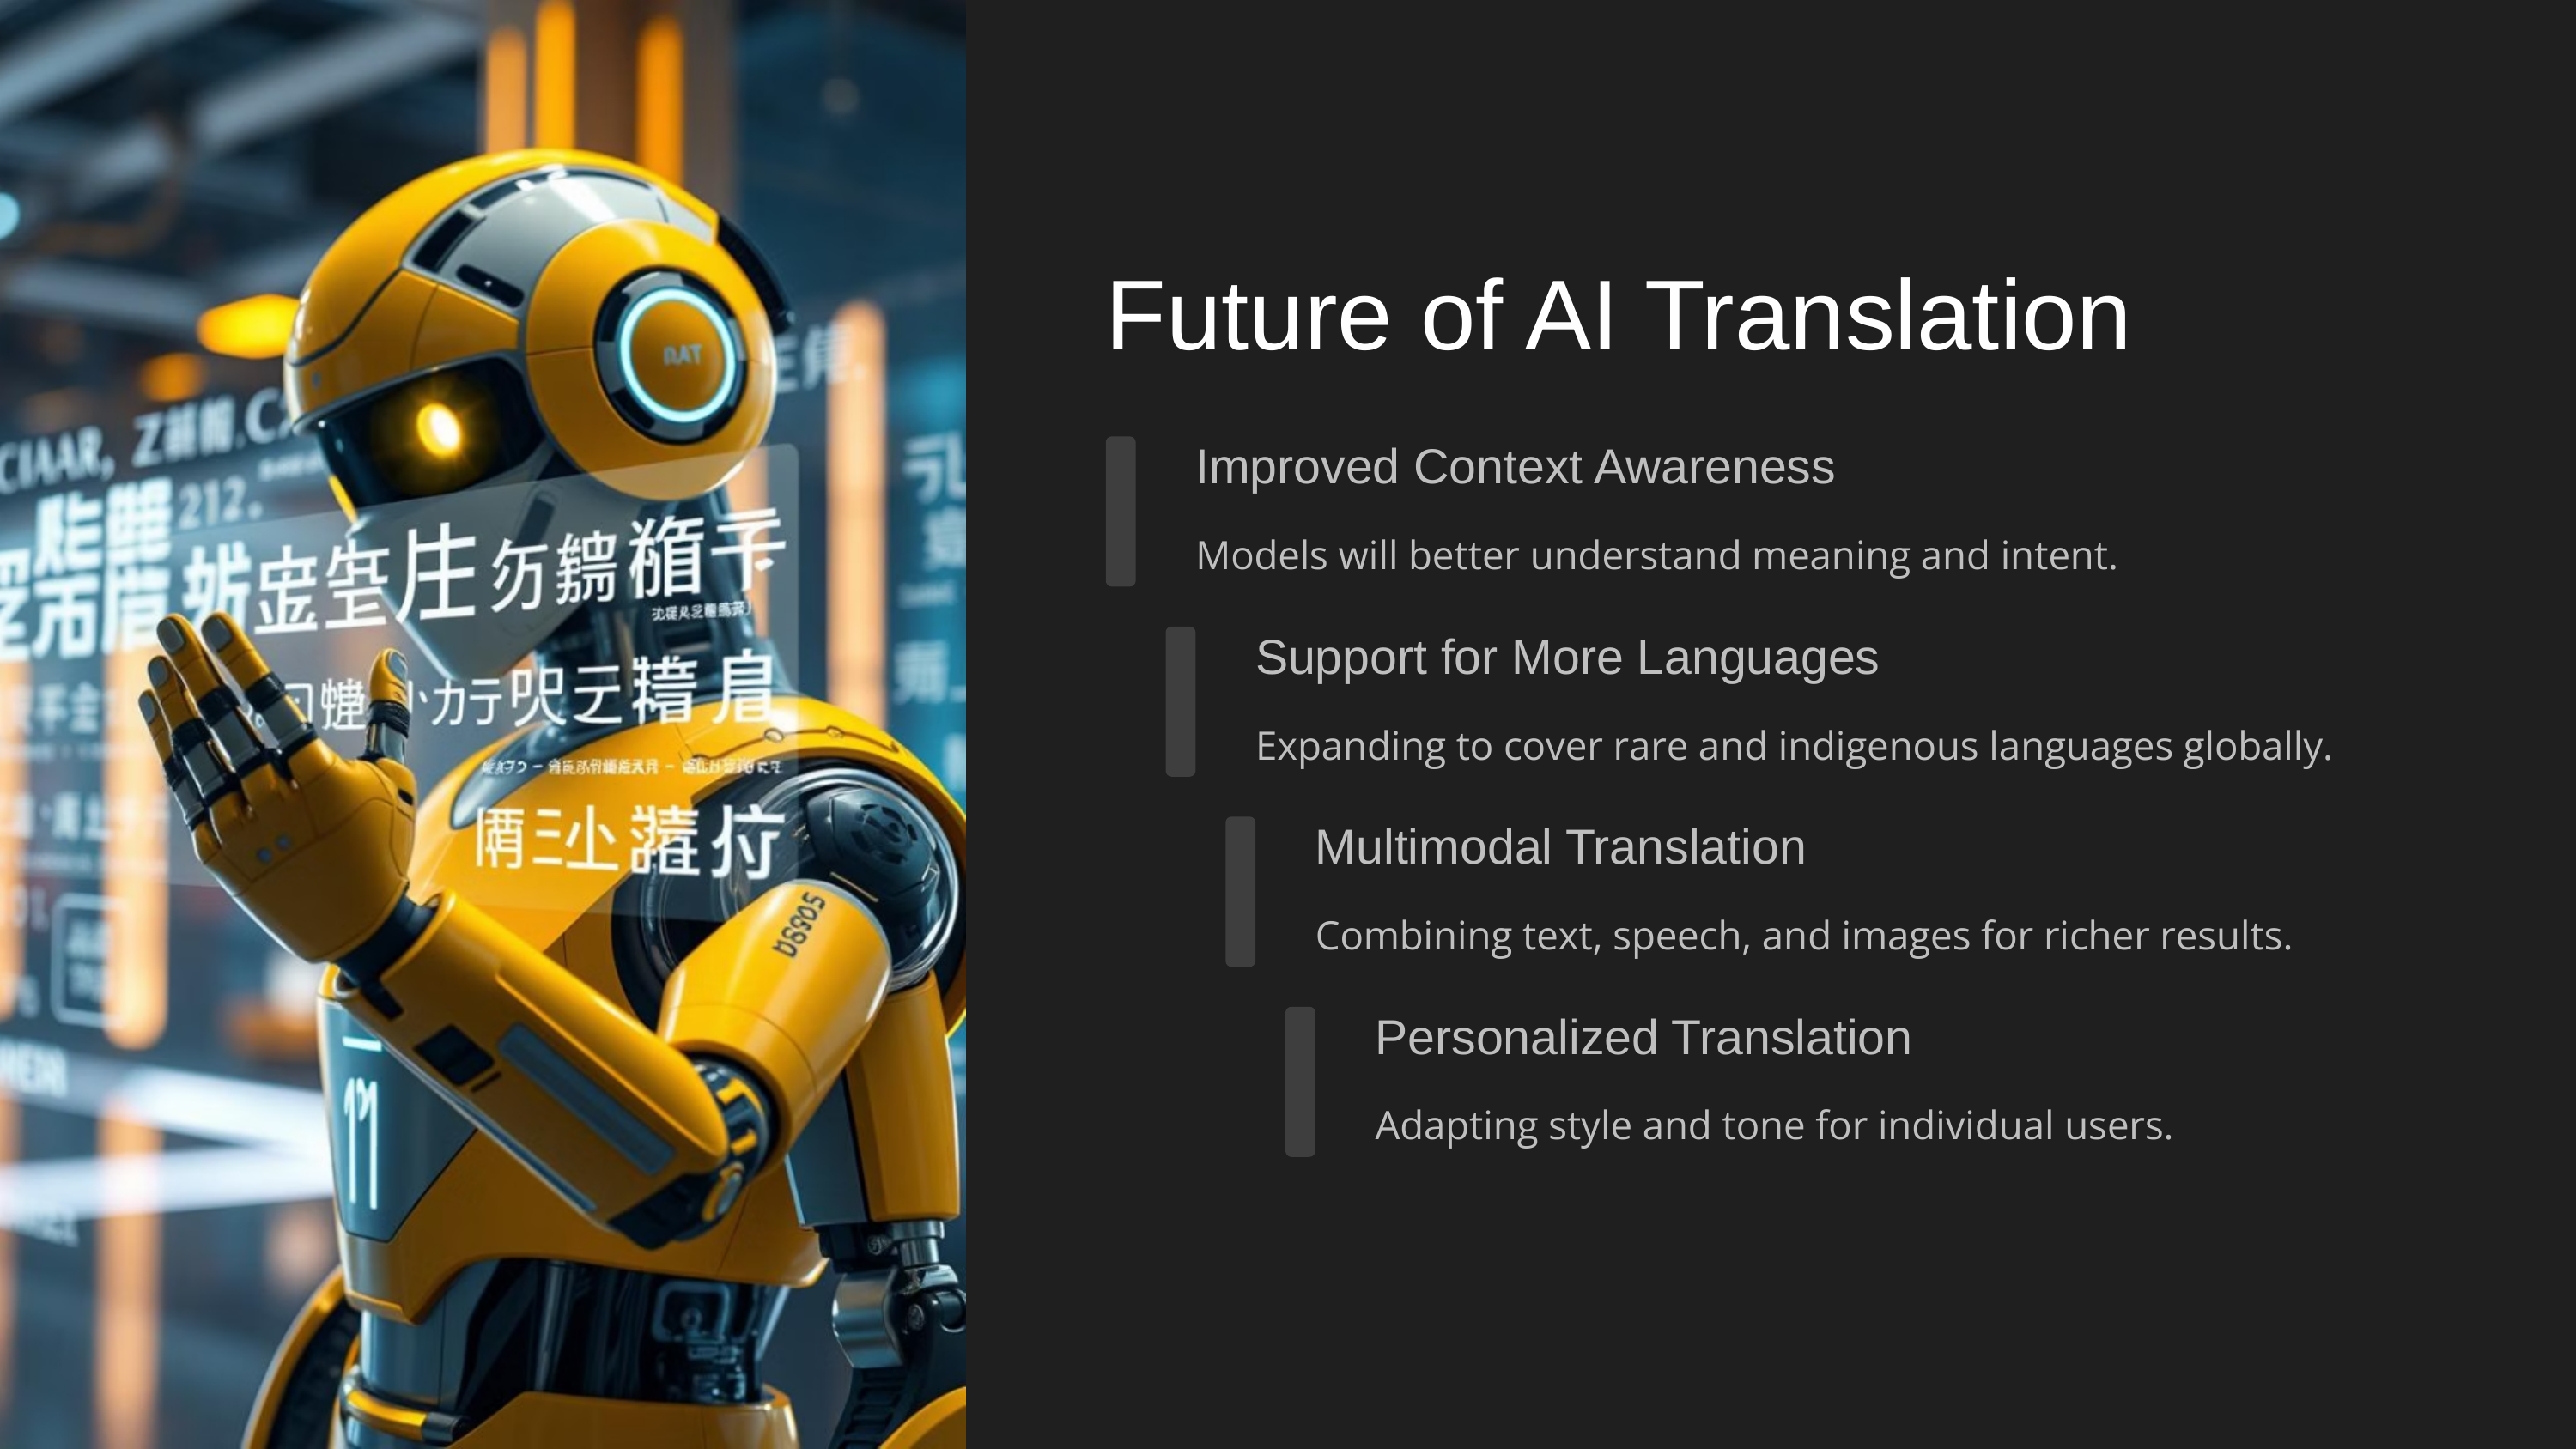

Future of AI Translation

Improved Context Awareness

Models will better understand meaning and intent.

Support for More Languages

Expanding to cover rare and indigenous languages globally.

Multimodal Translation

Combining text, speech, and images for richer results.

Personalized Translation

Adapting style and tone for individual users.